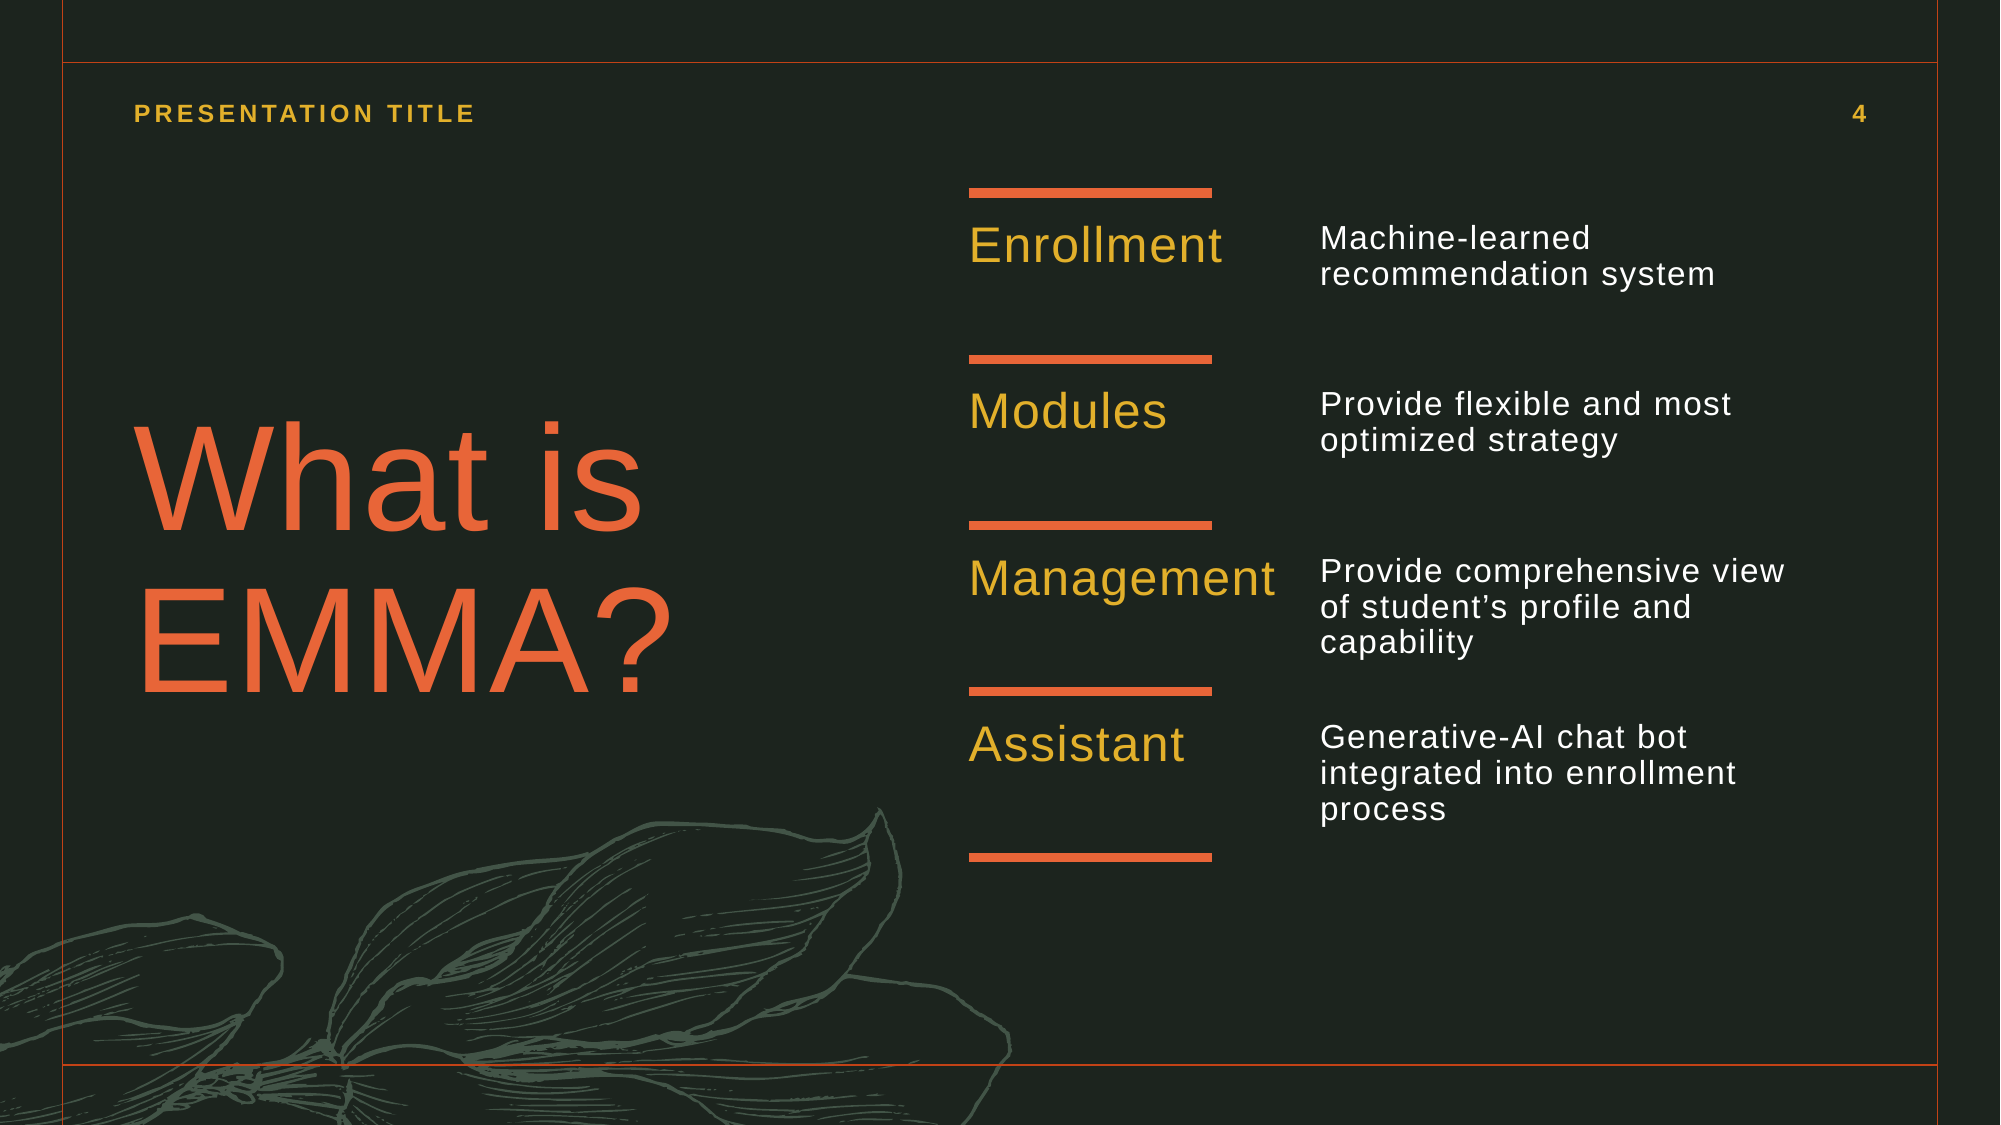

PRESENTATION TITLE
4
Enrollment
Machine-learned recommendation system
# What is EMMA?
Modules
Provide flexible and most optimized strategy
Management
Provide comprehensive view of student’s profile and capability
Assistant
Generative-AI chat bot integrated into enrollment process